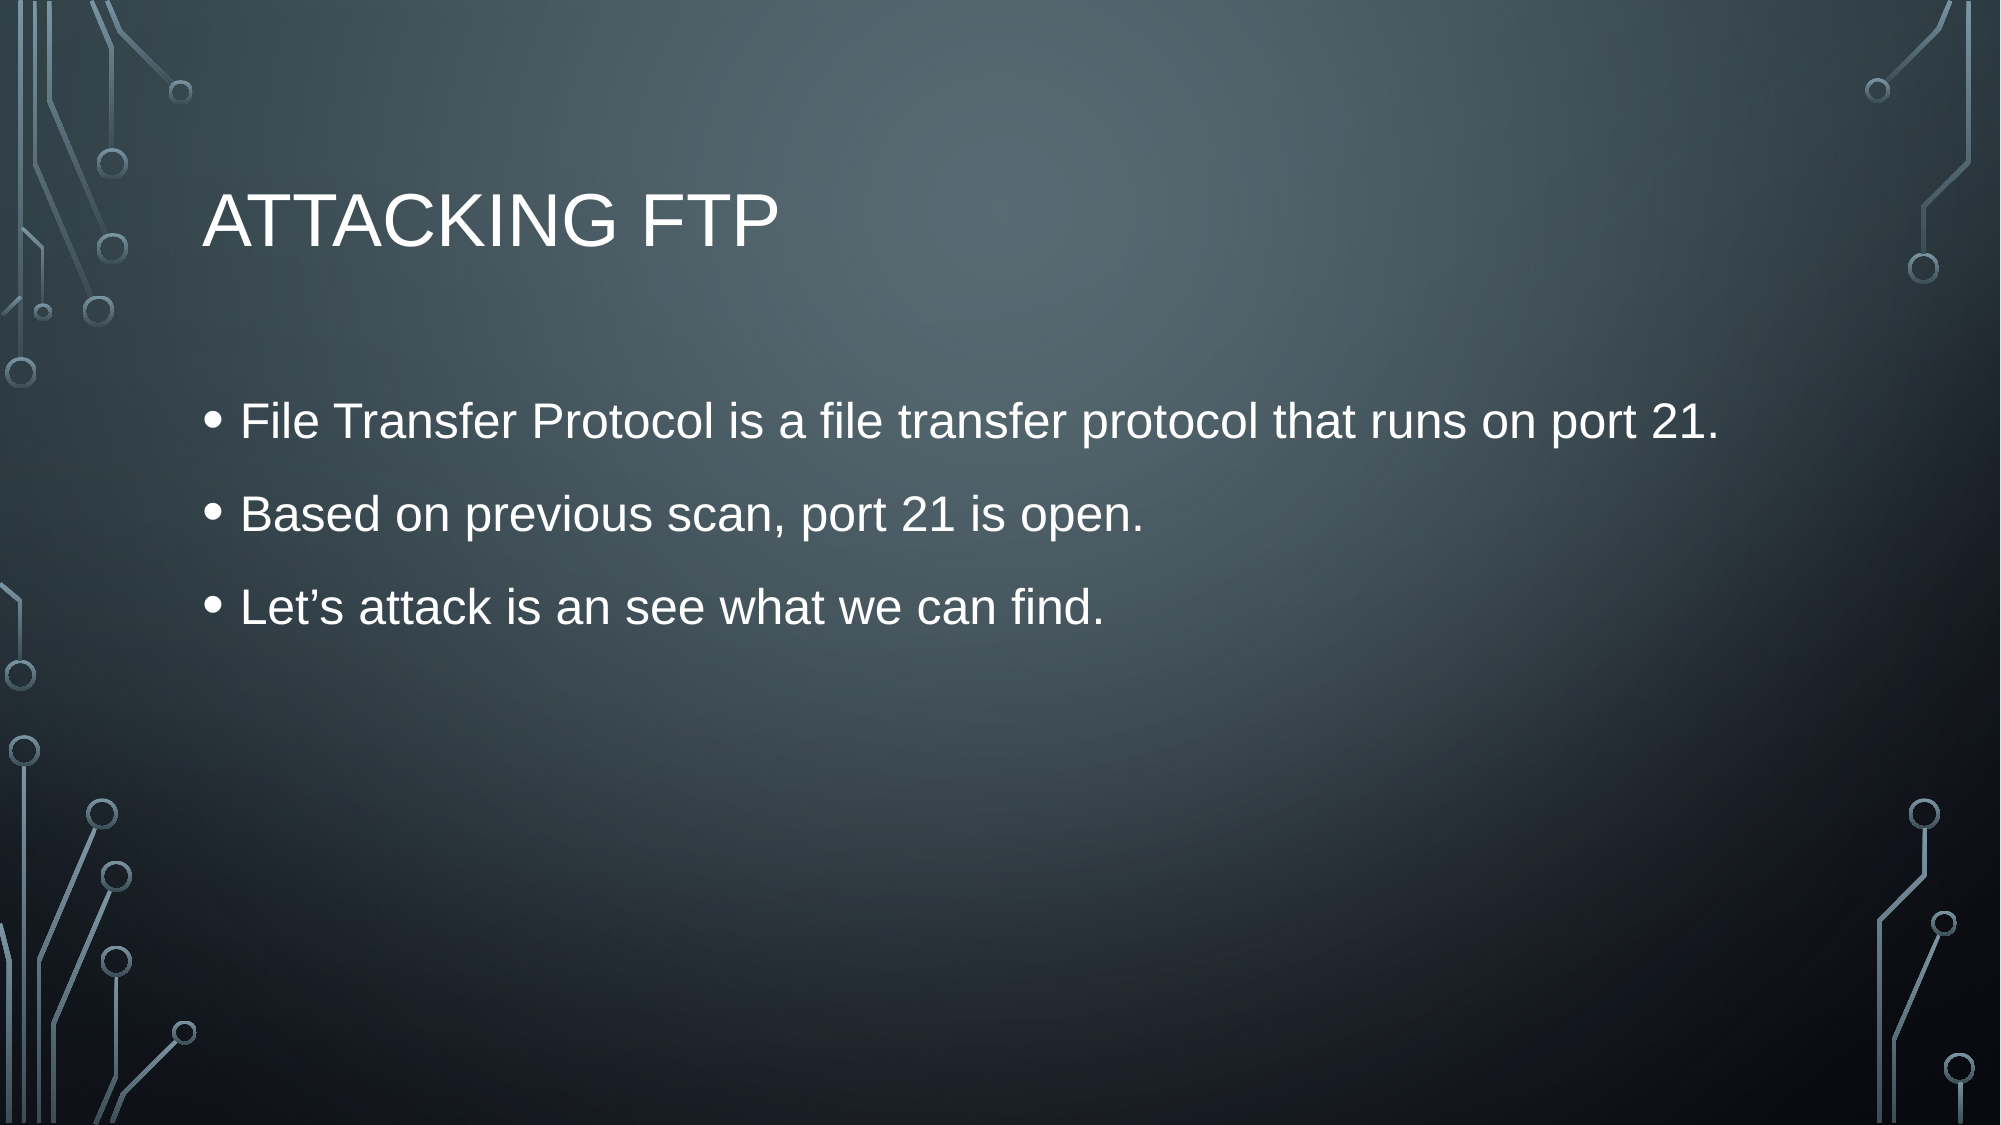

# Attacking FTp
File Transfer Protocol is a file transfer protocol that runs on port 21.
Based on previous scan, port 21 is open.
Let’s attack is an see what we can find.